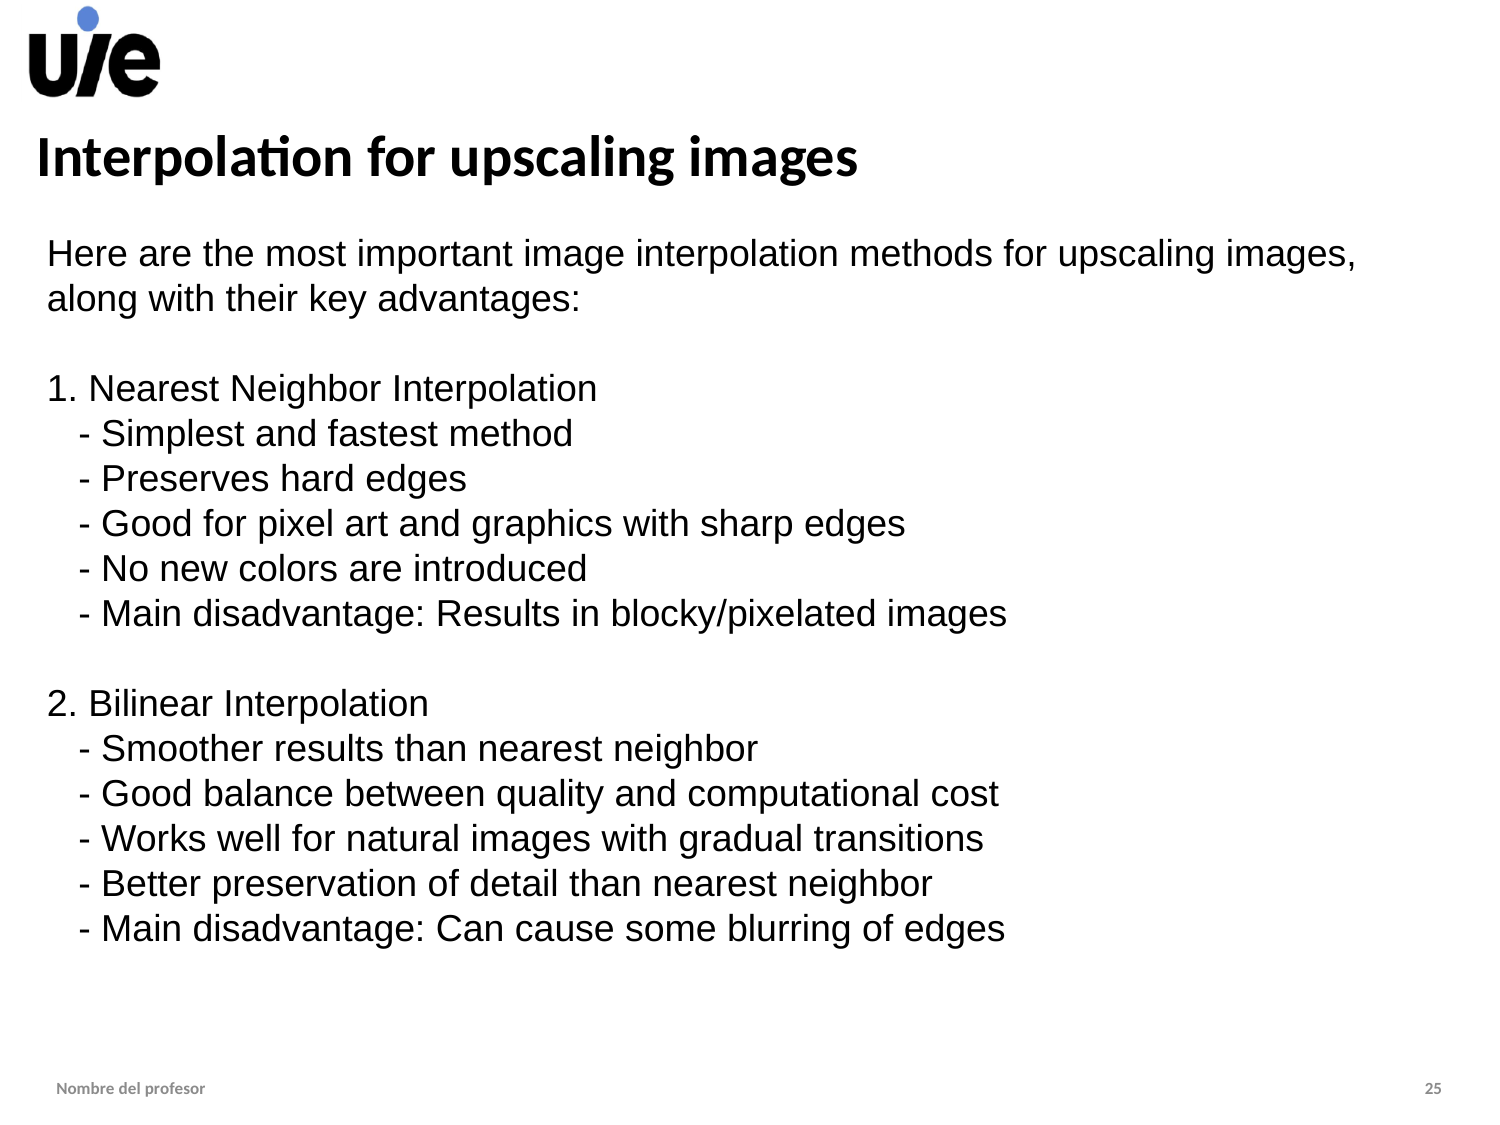

# Interpolation for upscaling images
Here are the most important image interpolation methods for upscaling images, along with their key advantages:

1. Nearest Neighbor Interpolation
   - Simplest and fastest method
   - Preserves hard edges
   - Good for pixel art and graphics with sharp edges
   - No new colors are introduced
   - Main disadvantage: Results in blocky/pixelated images

2. Bilinear Interpolation
   - Smoother results than nearest neighbor
   - Good balance between quality and computational cost
   - Works well for natural images with gradual transitions
   - Better preservation of detail than nearest neighbor
   - Main disadvantage: Can cause some blurring of edges

Nombre del profesor
25